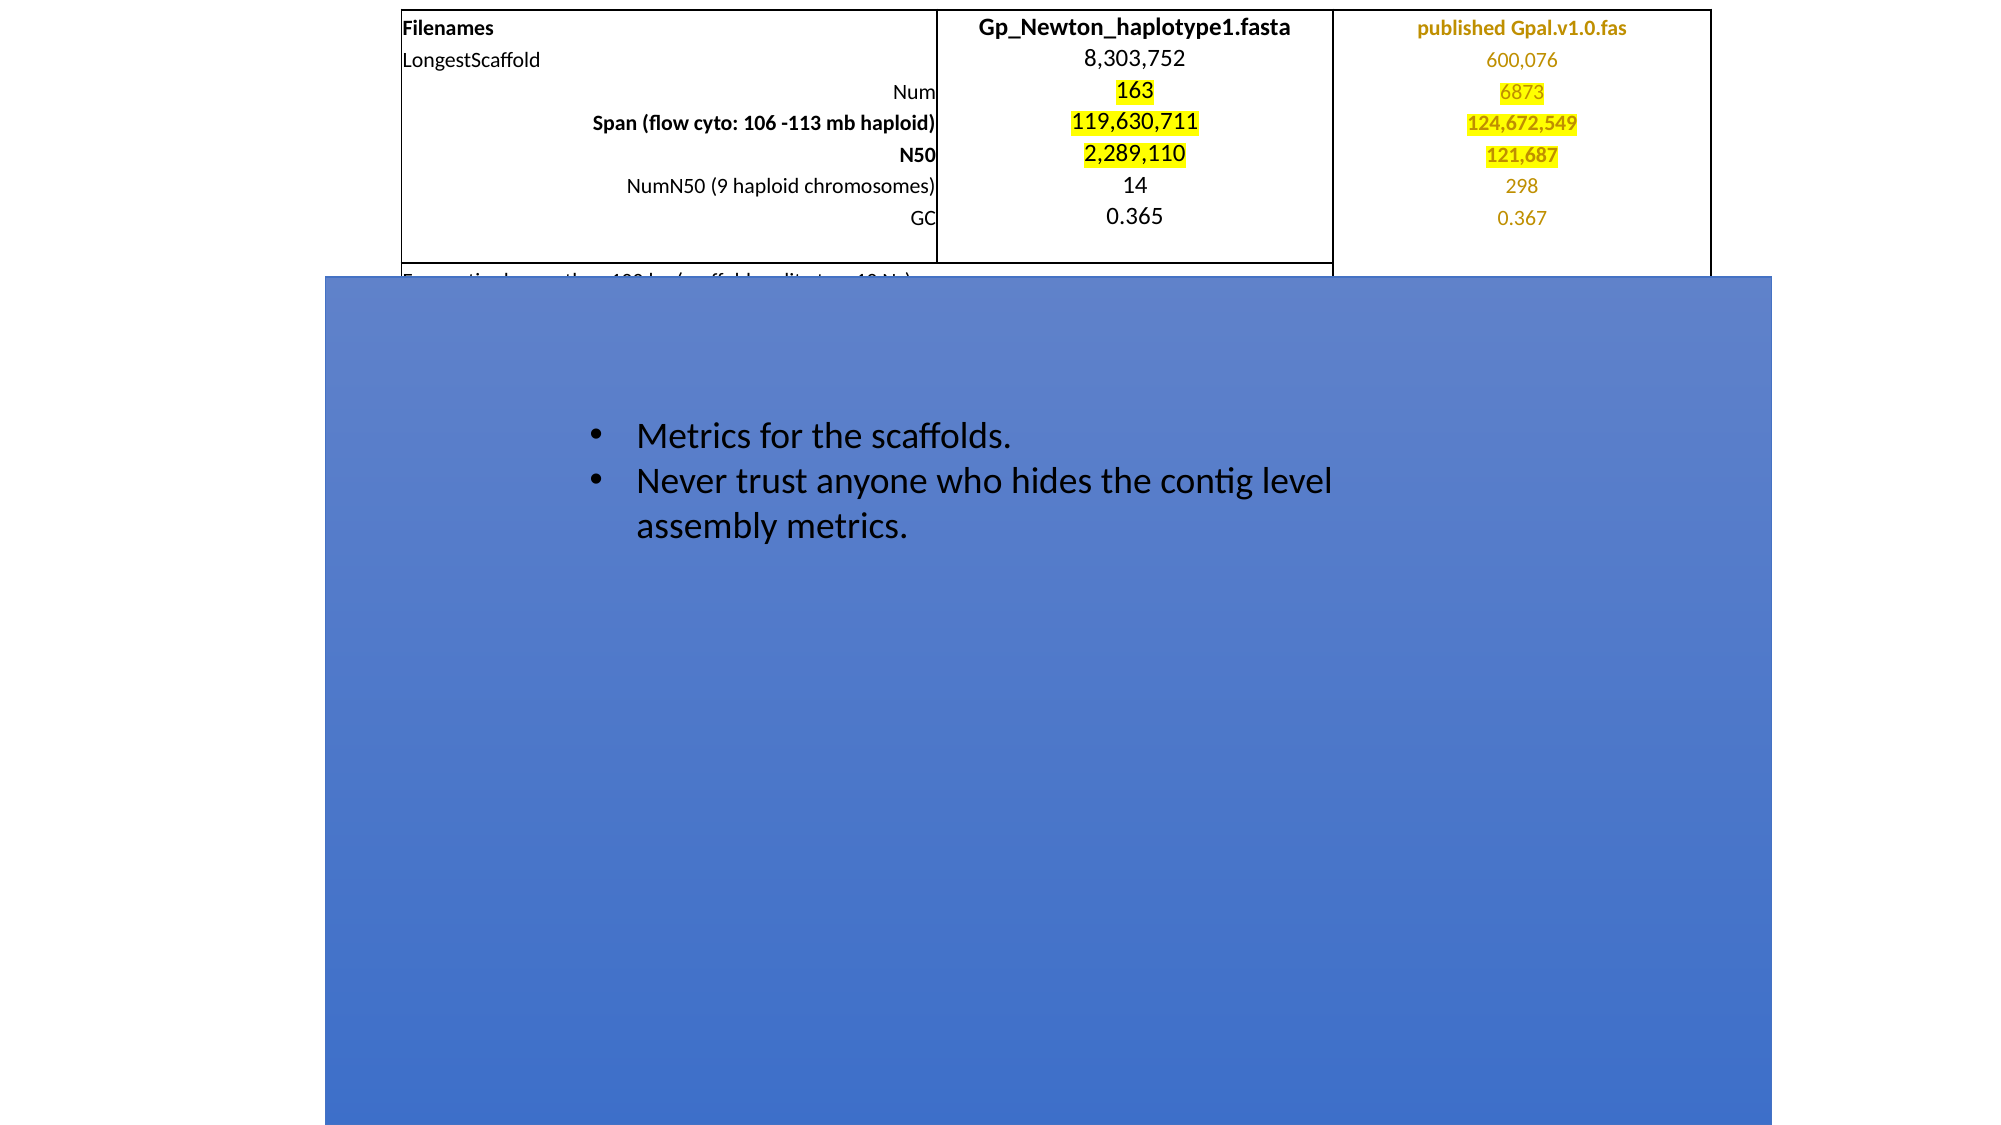

| Filenames | Gp\_Newton\_haplotype1.fasta | published Gpal.v1.0.fas |
| --- | --- | --- |
| LongestScaffold | 8,303,752 | 600,076 |
| Num | 163 | 6873 |
| Span (flow cyto: 106 -113 mb haploid) | 119,630,711 | 124,672,549 |
| N50 | 2,289,110 | 121,687 |
| NumN50 (9 haploid chromosomes) | 14 | 298 |
| GC | 0.365 | 0.367 |
|  |  |  |
| For contigs longer than 100 bp (scaffolds split at >= 10 Ns): |  |  |
| LongestContig | 7,341,856 | 93,564 |
| Num | 664 | 18414 |
| Span | 118,387,716 | 103,648,320 |
| N50 | 613,406 | 11,611 |
| NumN50 | 38 | 2448 |
| GC | 0.365 | 0.367 |
|  |  |  |
| For runs of Ns (>= 10 Ns): |  |  |
| Num | 505 | 12000 |
| Span | 1,243,042 | 21,024,229 |
| N50 | 4107 | 4467 |
|  |  |  |
| BUSCO |  |  |
| Representing: | C:89%[D:9.9%],F:5.9%,M:4.6%,n:303 | C:73%[D:13%],F:12%,M:14%,n:303 |
| complete C |  |  |
| duplicated (D) | 271 | 222 |
| fragmented (F) | 30 | 41 |
| missing (M) | 18 | 38 |
| total searched | 14 | 43 |
|  | 303 | 303 |
| RNAseq mapping |  |  |
| Number of input reads: 159126633 |  |  |
| UNIQUELY MAPPED READS: | 85.90% | 68.91% |
| MULTI-MAPPING READS: | 6.38 | 7.38% |
| UNMAPPED READS: | 7.03% | 23.44% |

Metrics for the scaffolds.
Never trust anyone who hides the contig level assembly metrics.